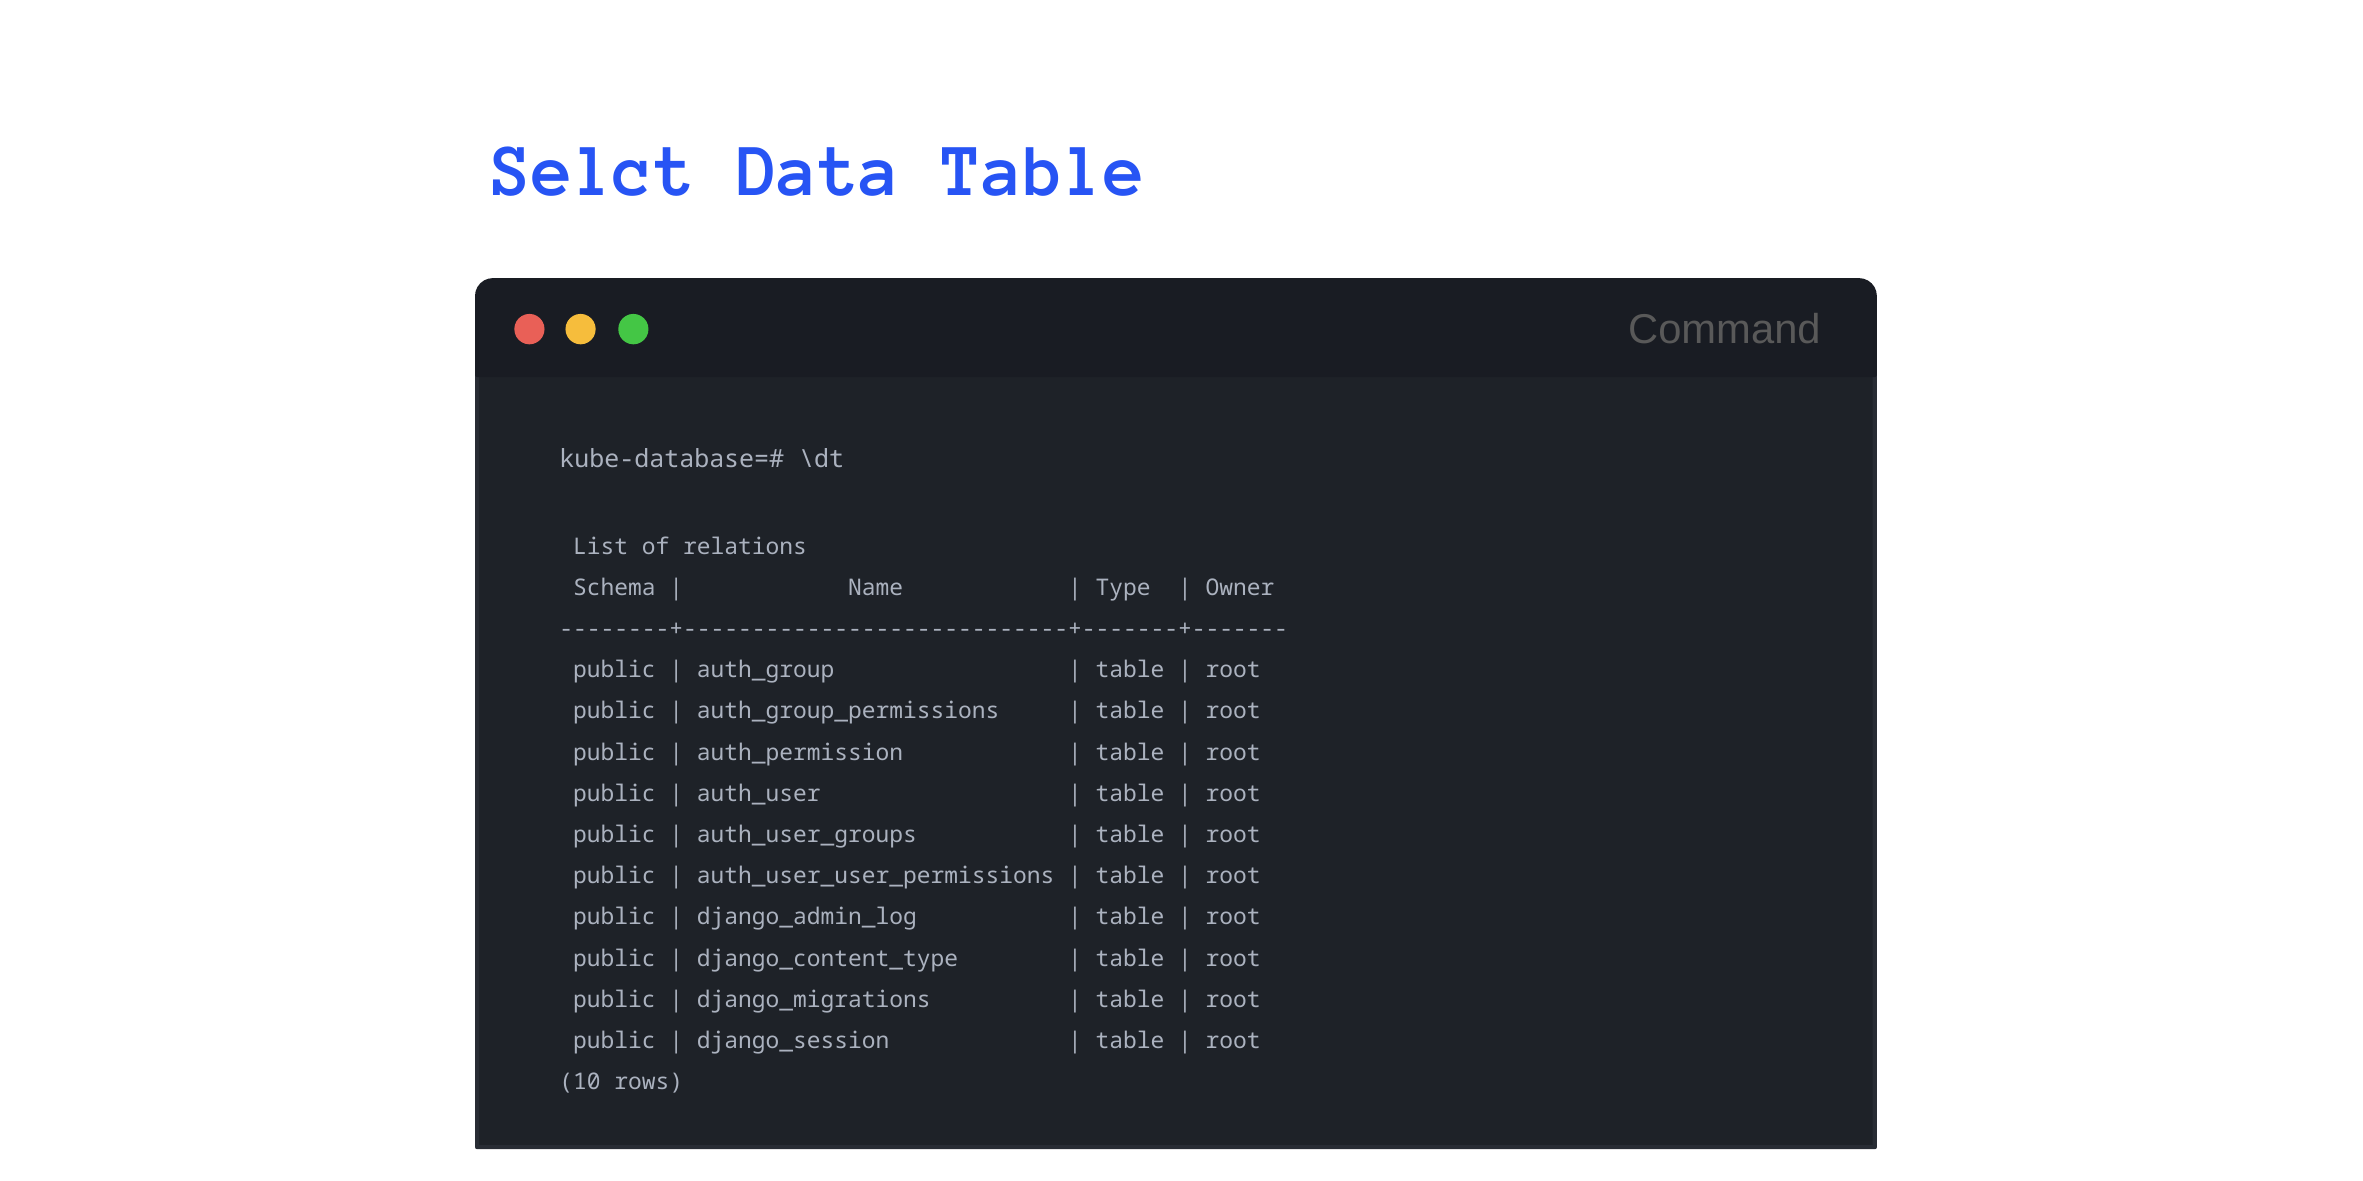

Selct Data Table

Command

kube-database=# \dt

 List of relations
 Schema |            Name            | Type  | Owner
--------+----------------------------+-------+-------
 public | auth_group                 | table | root
 public | auth_group_permissions     | table | root
 public | auth_permission            | table | root
 public | auth_user                  | table | root
 public | auth_user_groups           | table | root
 public | auth_user_user_permissions | table | root
 public | django_admin_log           | table | root
 public | django_content_type        | table | root
 public | django_migrations          | table | root
 public | django_session             | table | root
(10 rows)